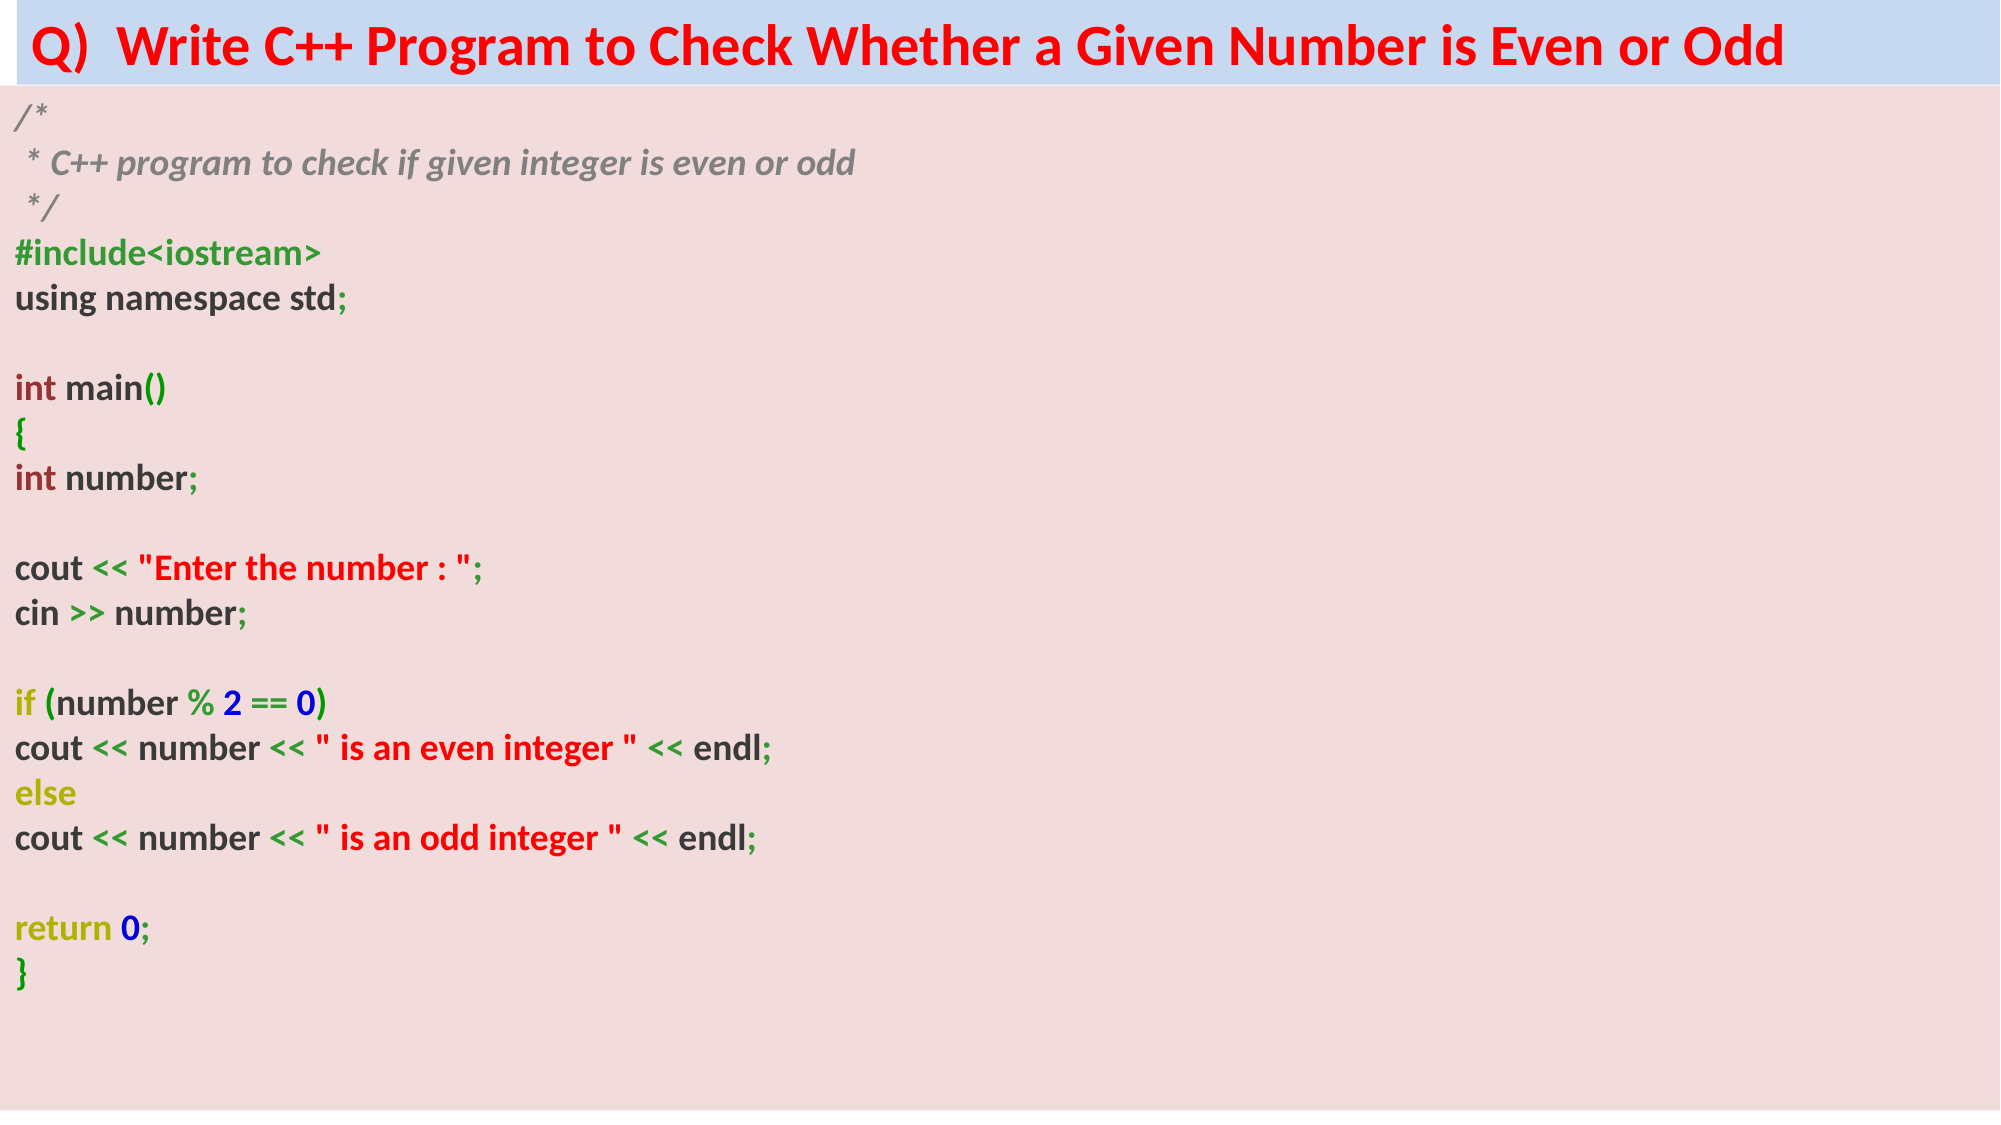

Write C++ Program to Check Whether a Given Number is Even or Odd

/*
 * C++ program to check if given integer is even or odd
 */
#include<iostream>
using namespace std;

int main()
{
int number;

cout << "Enter the number : ";
cin >> number;

if (number % 2 == 0)
cout << number << " is an even integer " << endl;
else
cout << number << " is an odd integer " << endl;

return 0;
}